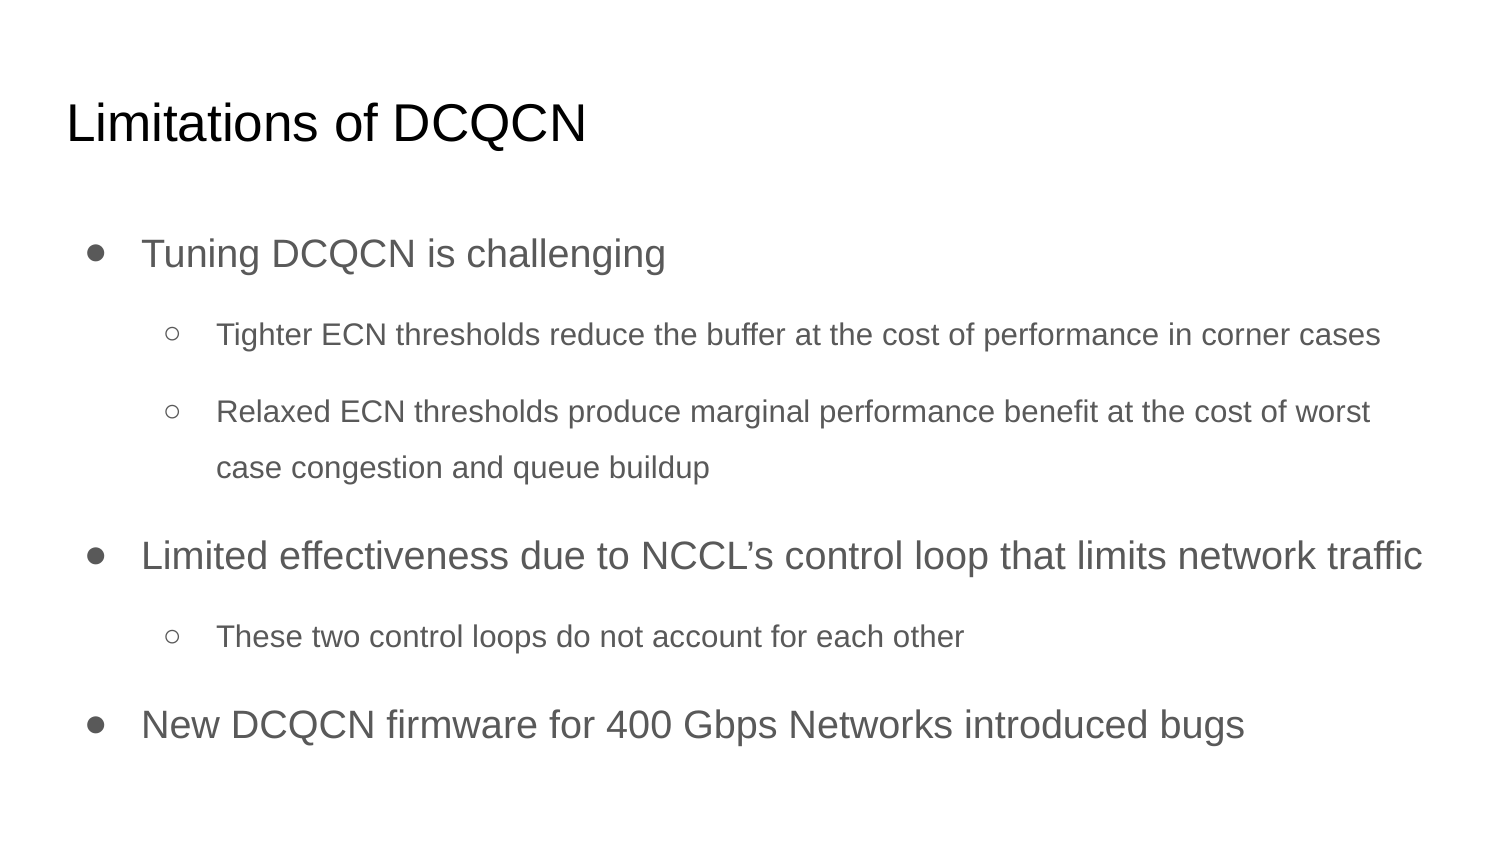

# Limitations of DCQCN
Tuning DCQCN is challenging
Tighter ECN thresholds reduce the buffer at the cost of performance in corner cases
Relaxed ECN thresholds produce marginal performance benefit at the cost of worst case congestion and queue buildup
Limited effectiveness due to NCCL’s control loop that limits network traffic
These two control loops do not account for each other
New DCQCN firmware for 400 Gbps Networks introduced bugs